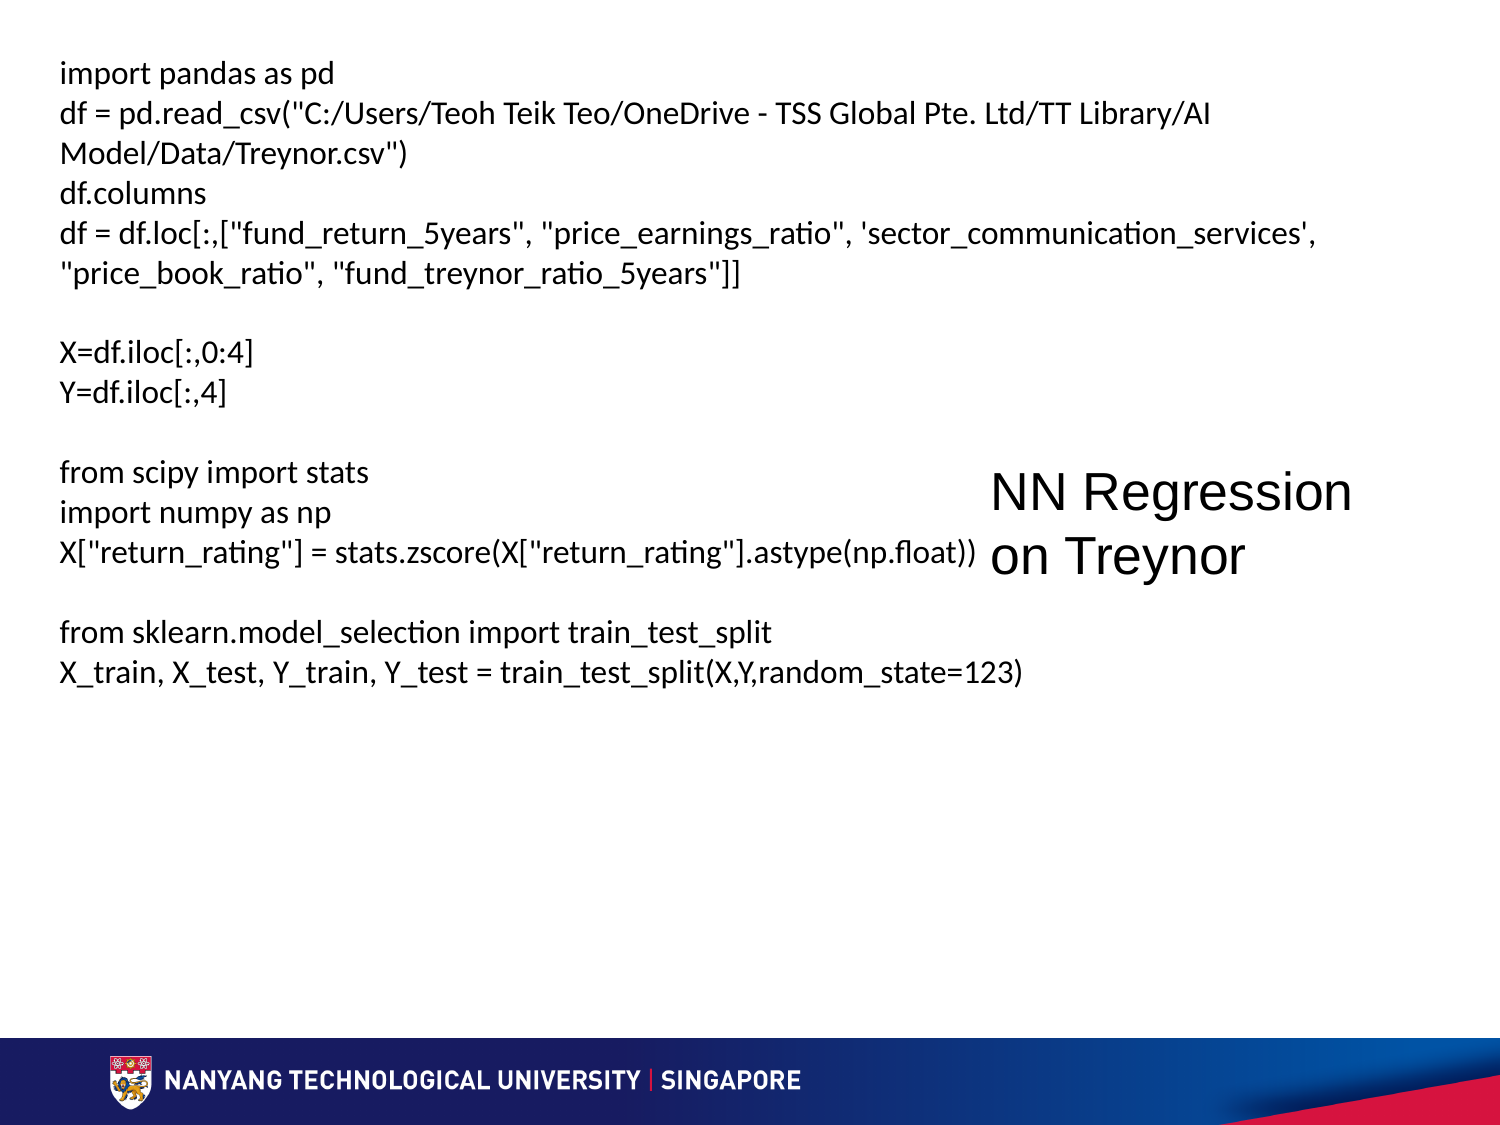

import pandas as pd
df = pd.read_csv("C:/Users/Teoh Teik Teo/OneDrive - TSS Global Pte. Ltd/TT Library/AI Model/Data/Treynor.csv")
df.columns
df = df.loc[:,["fund_return_5years", "price_earnings_ratio", 'sector_communication_services', "price_book_ratio", "fund_treynor_ratio_5years"]]

X=df.iloc[:,0:4]
Y=df.iloc[:,4]

from scipy import stats
import numpy as np
X["return_rating"] = stats.zscore(X["return_rating"].astype(np.float))

from sklearn.model_selection import train_test_split
X_train, X_test, Y_train, Y_test = train_test_split(X,Y,random_state=123)

# NN Regression on Treynor